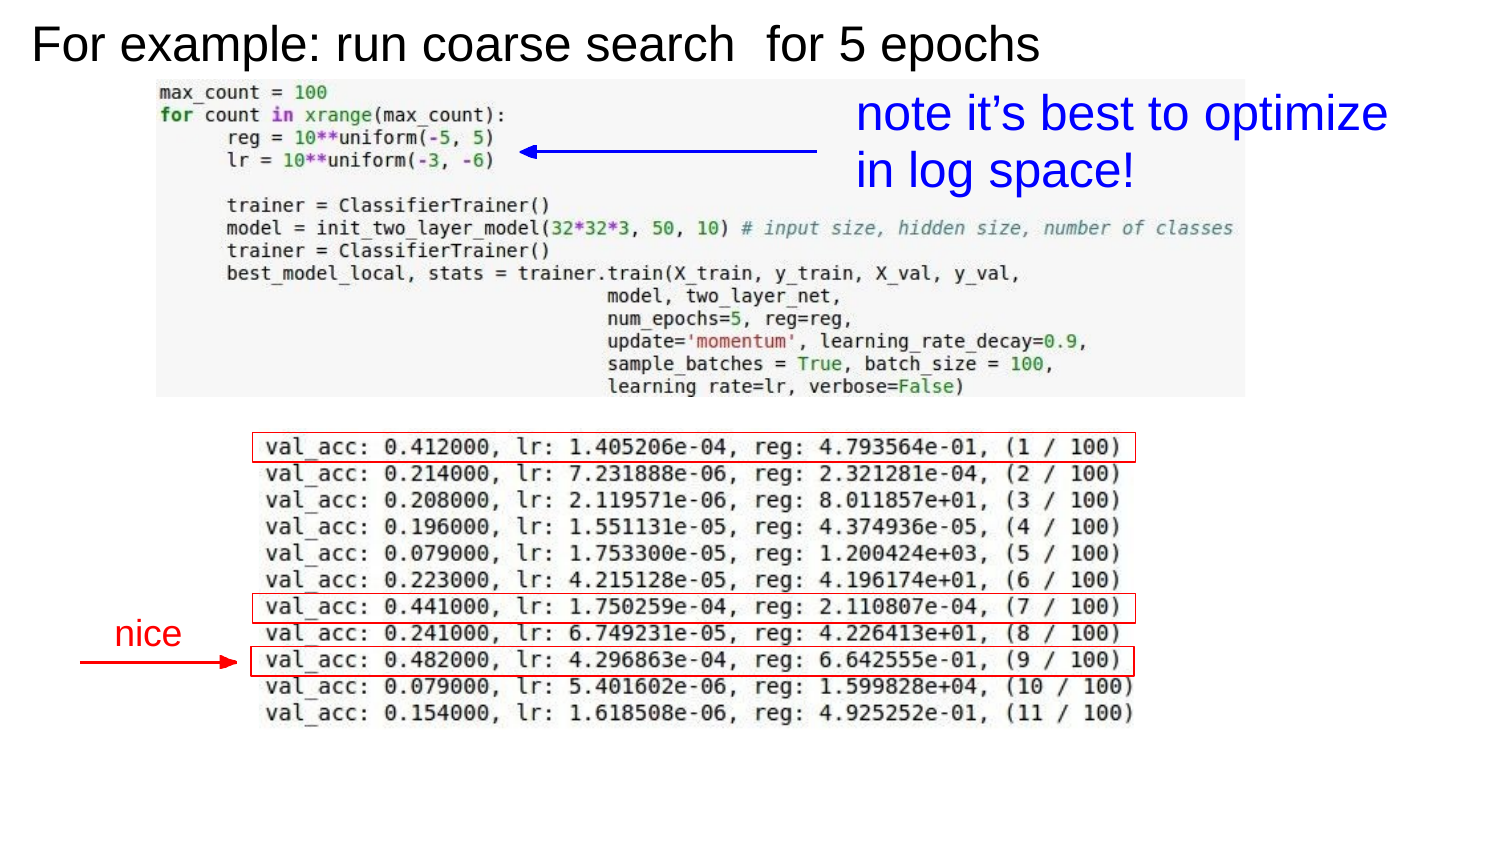

# For example: run coarse search	for 5 epochs
note it’s best to optimize

in log space!

nice

Lecture 6 - 80
3/24/2021
Fei-Fei Li & Justin Johnson & Serena Yeung	Lecture 6 -	April 19, 2018